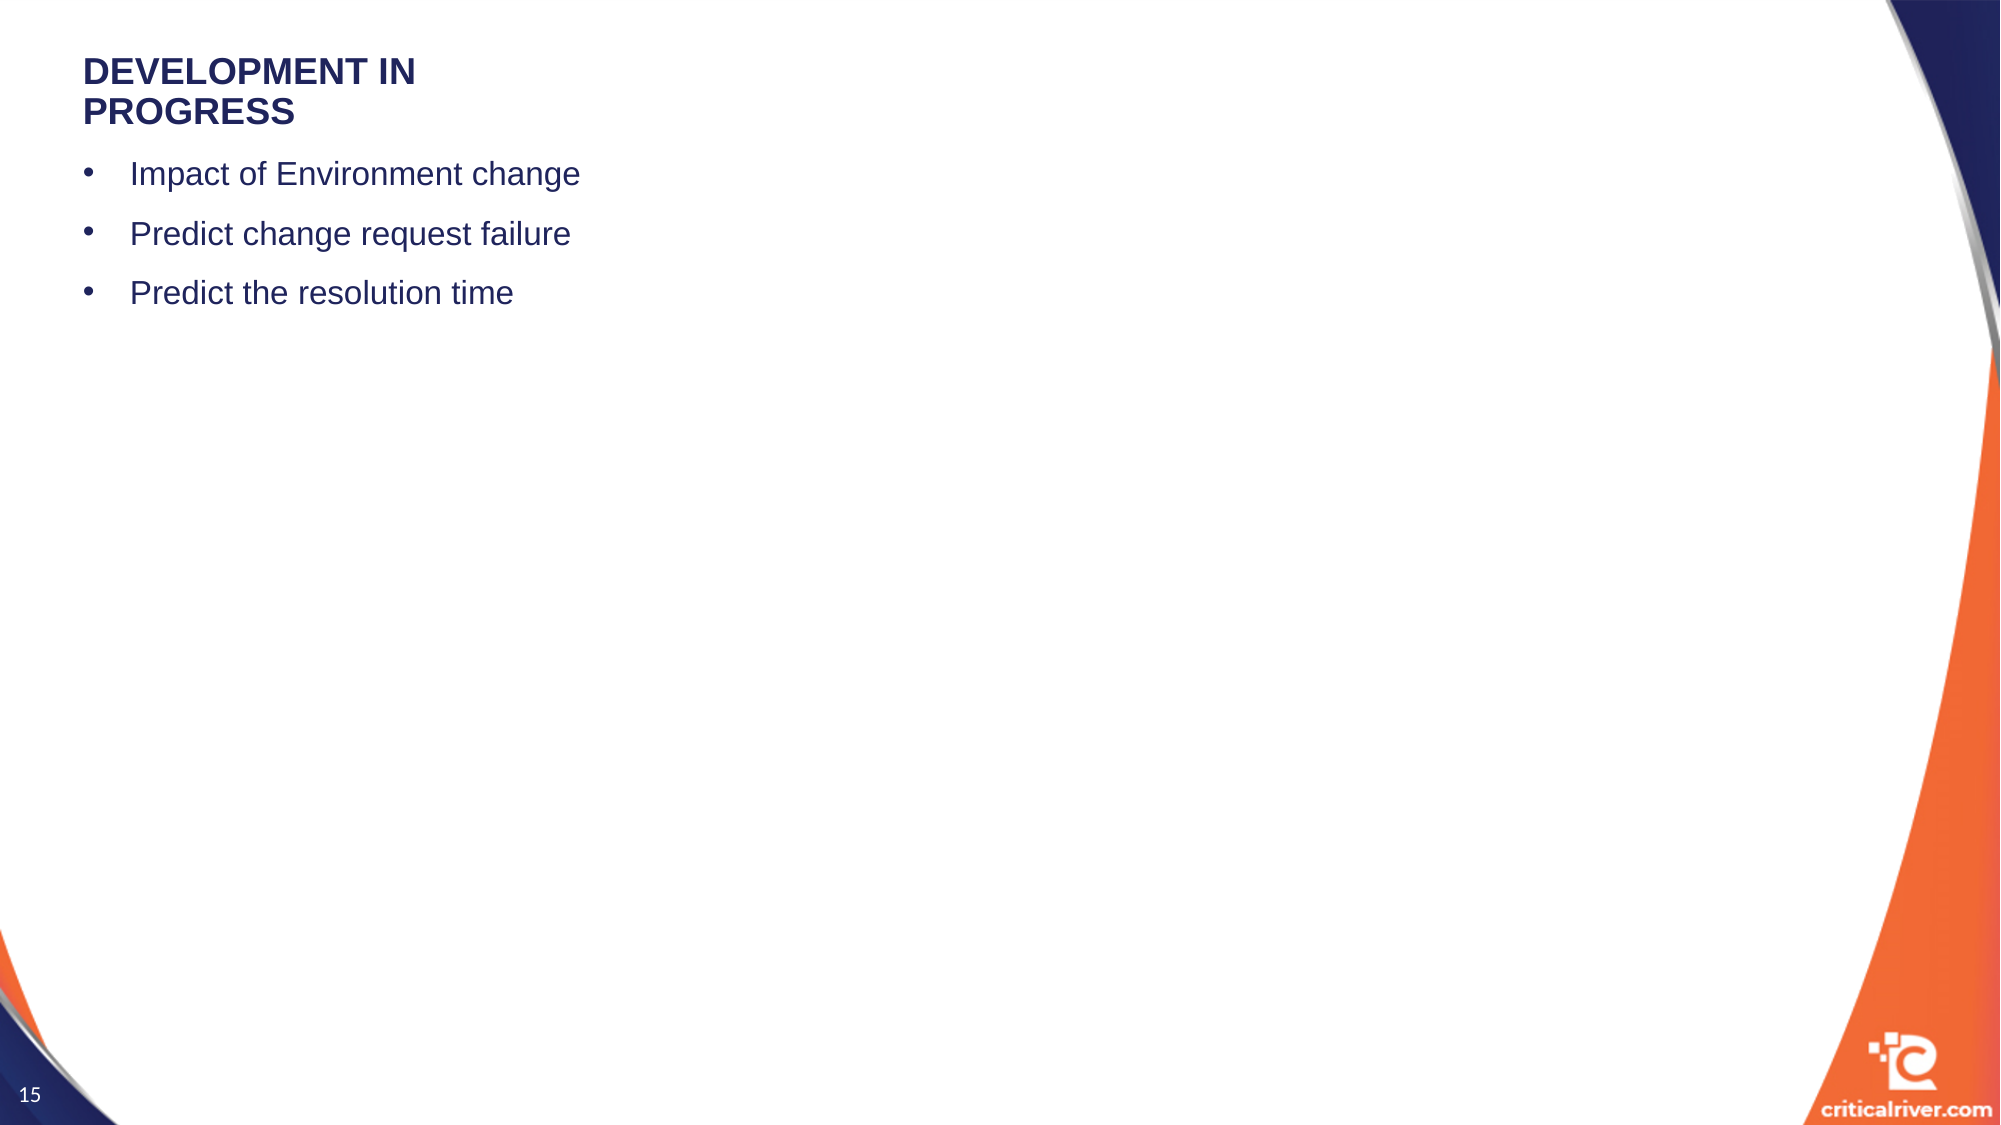

# Development in Progress
Impact of Environment change
Predict change request failure
Predict the resolution time